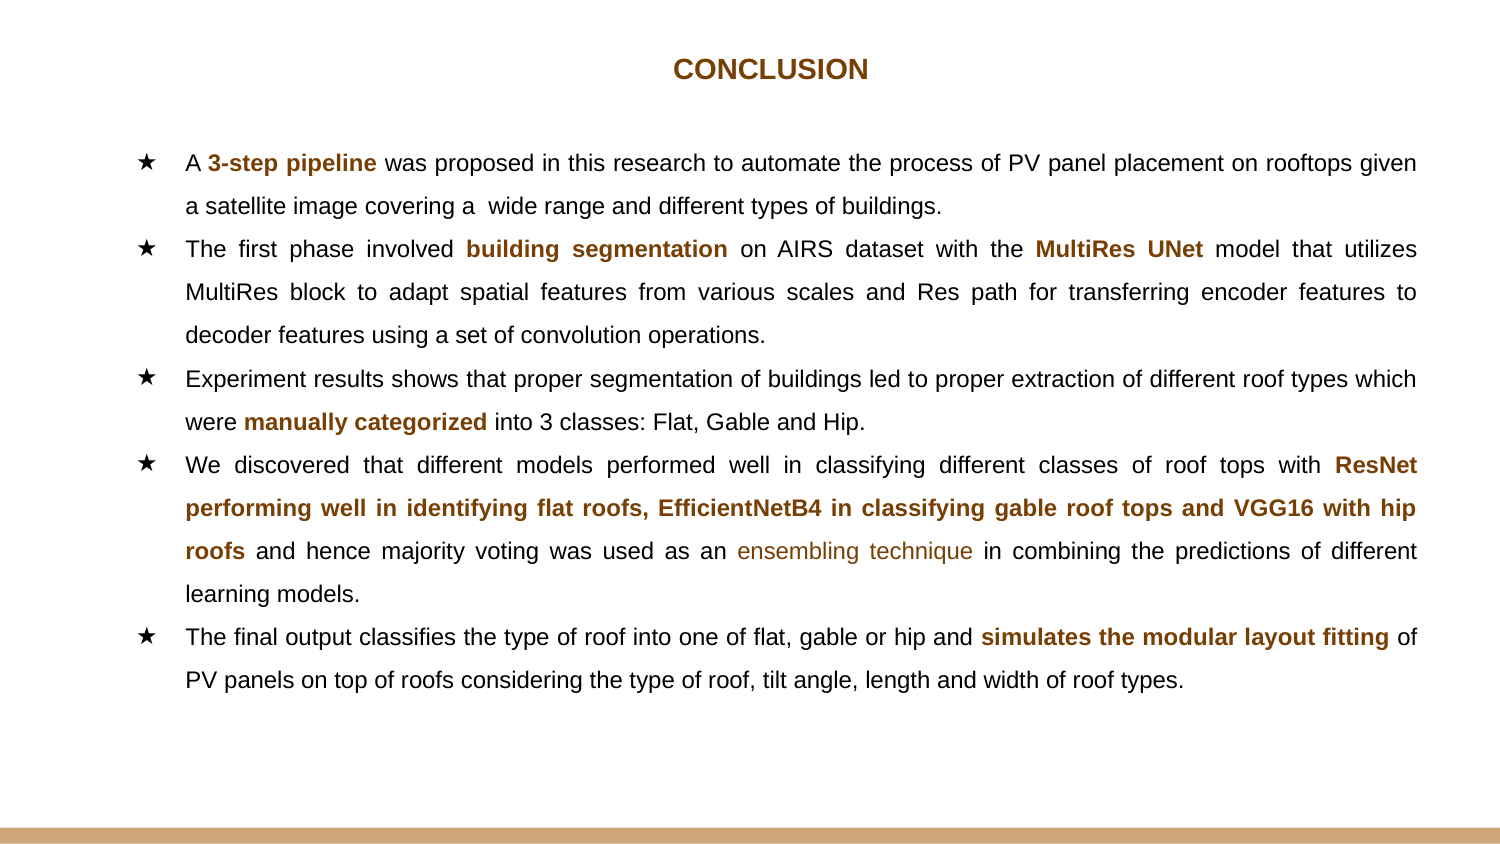

CONCLUSION
A 3-step pipeline was proposed in this research to automate the process of PV panel placement on rooftops given a satellite image covering a  wide range and different types of buildings.
The first phase involved building segmentation on AIRS dataset with the MultiRes UNet model that utilizes MultiRes block to adapt spatial features from various scales and Res path for transferring encoder features to decoder features using a set of convolution operations.
Experiment results shows that proper segmentation of buildings led to proper extraction of different roof types which were manually categorized into 3 classes: Flat, Gable and Hip.
We discovered that different models performed well in classifying different classes of roof tops with ResNet performing well in identifying flat roofs, EfficientNetB4 in classifying gable roof tops and VGG16 with hip roofs and hence majority voting was used as an ensembling technique in combining the predictions of different learning models.
The final output classifies the type of roof into one of flat, gable or hip and simulates the modular layout fitting of PV panels on top of roofs considering the type of roof, tilt angle, length and width of roof types.